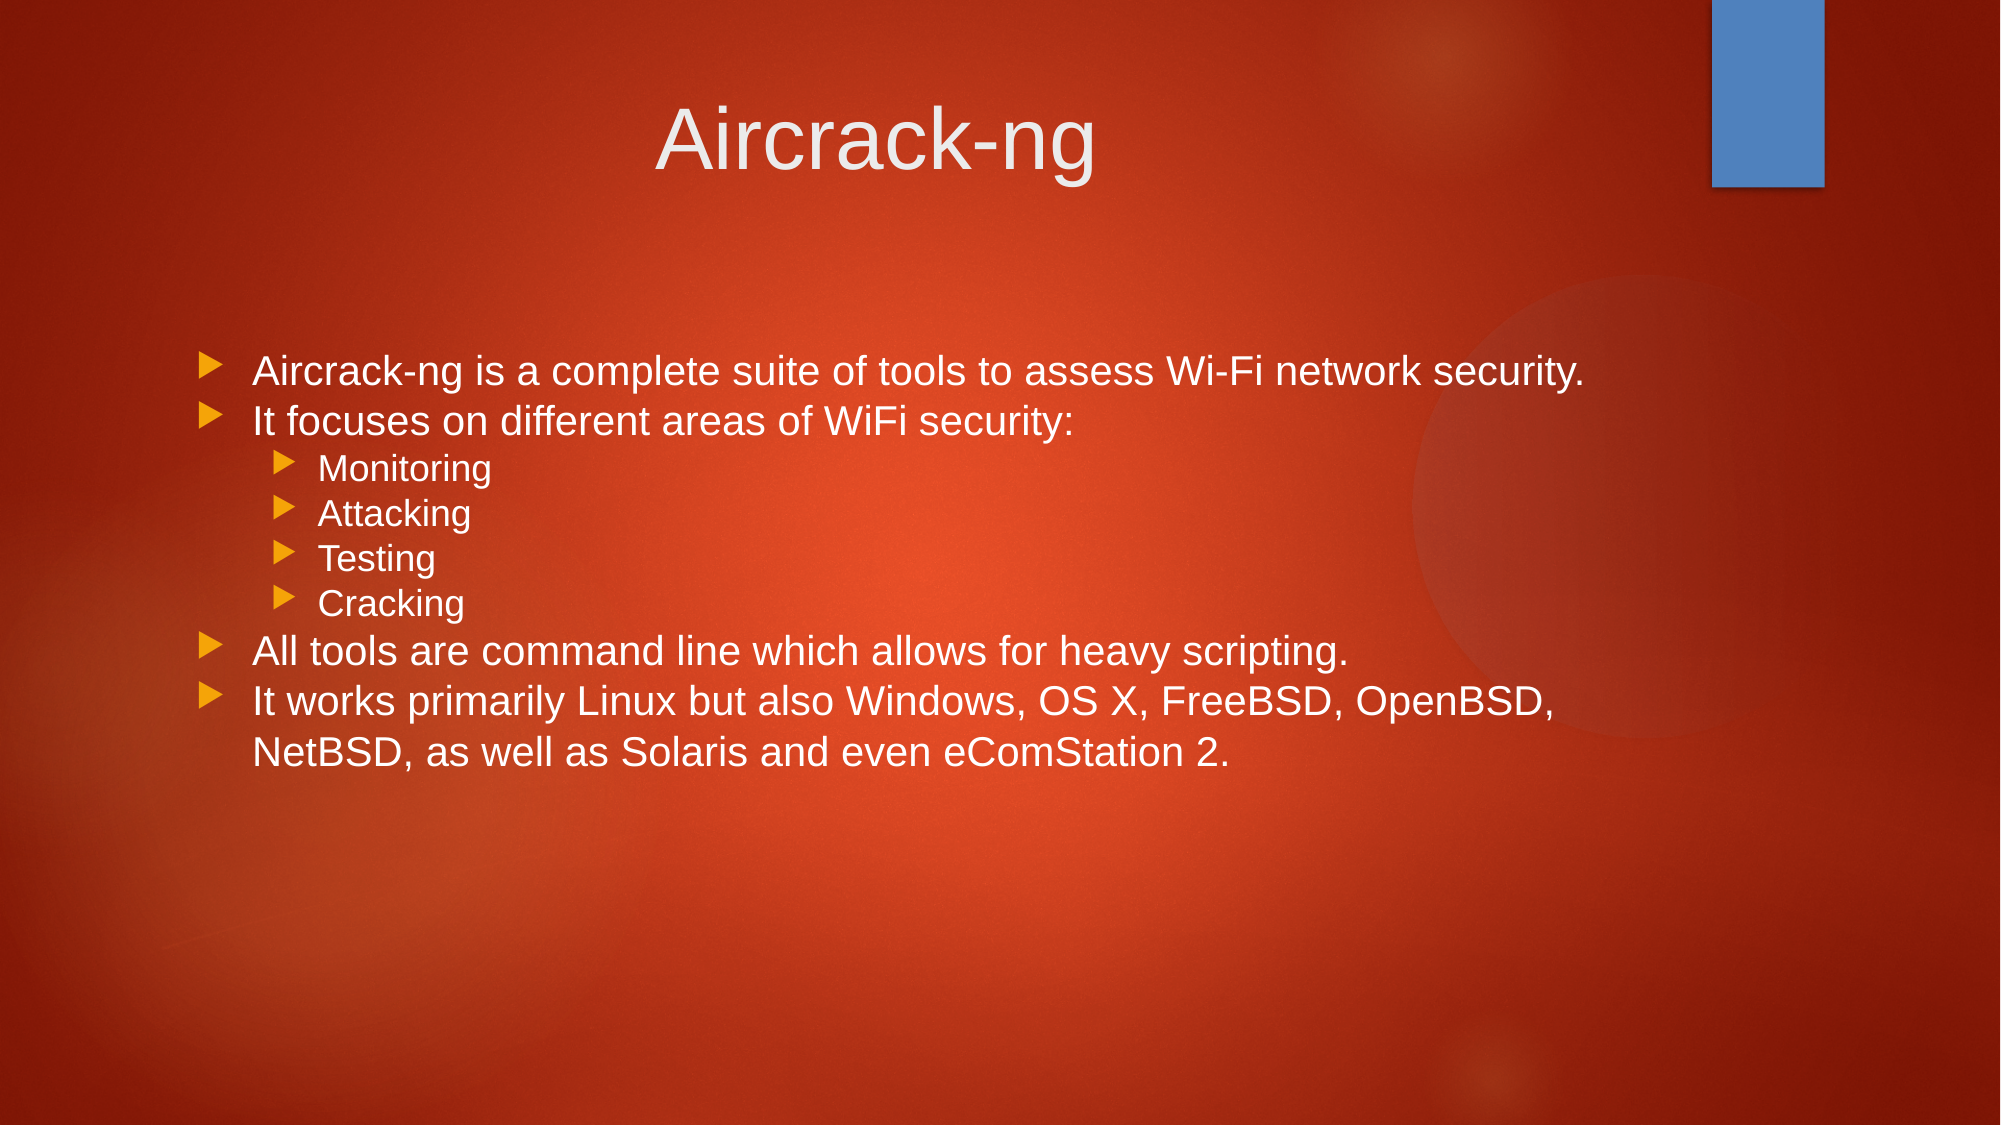

Aircrack-ng
Aircrack-ng is a complete suite of tools to assess Wi-Fi network security.
It focuses on different areas of WiFi security:
Monitoring
Attacking
Testing
Cracking
All tools are command line which allows for heavy scripting.
It works primarily Linux but also Windows, OS X, FreeBSD, OpenBSD, NetBSD, as well as Solaris and even eComStation 2.